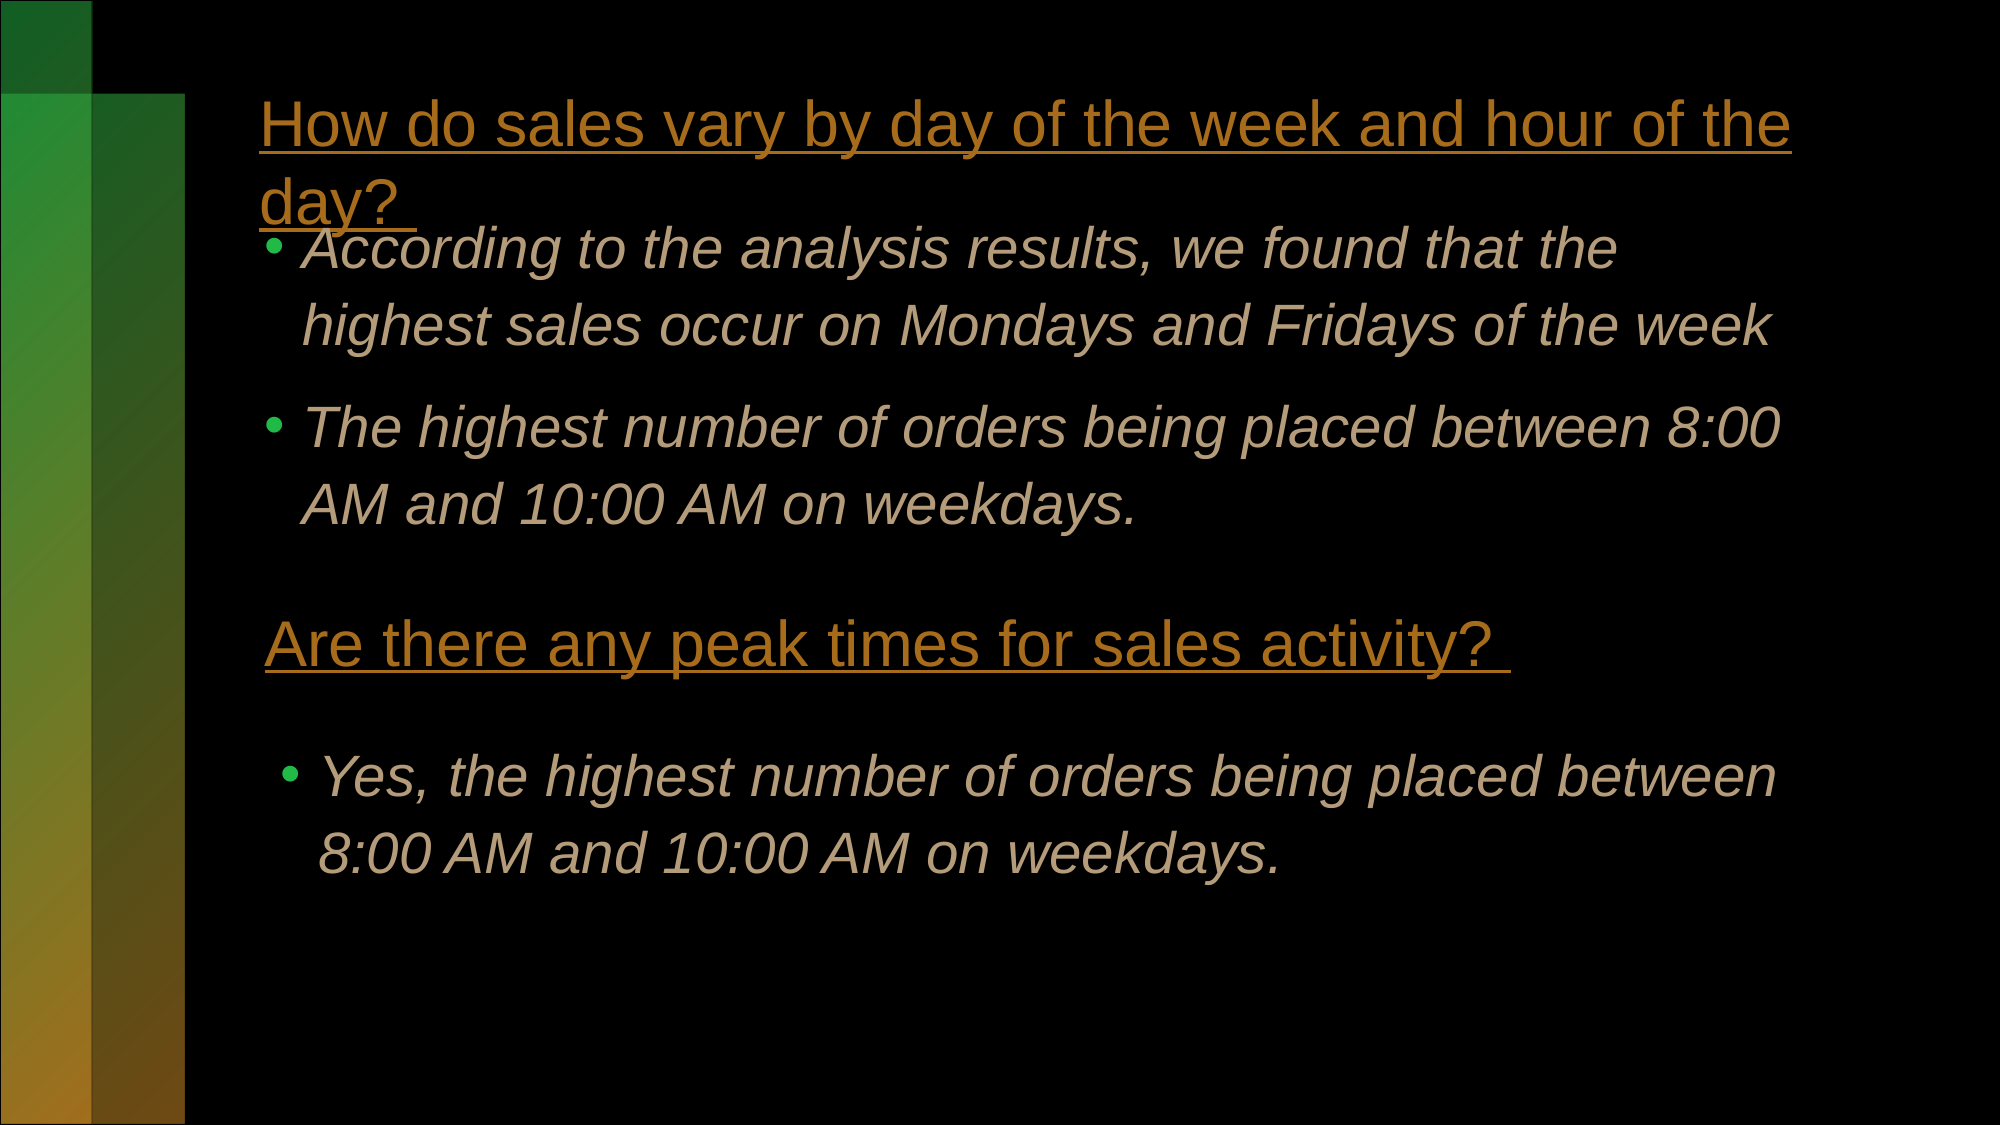

# How do sales vary by day of the week and hour of the day?
According to the analysis results, we found that the highest sales occur on Mondays and Fridays of the week
The highest number of orders being placed between 8:00 AM and 10:00 AM on weekdays.
Are there any peak times for sales activity?
Yes, the highest number of orders being placed between 8:00 AM and 10:00 AM on weekdays.